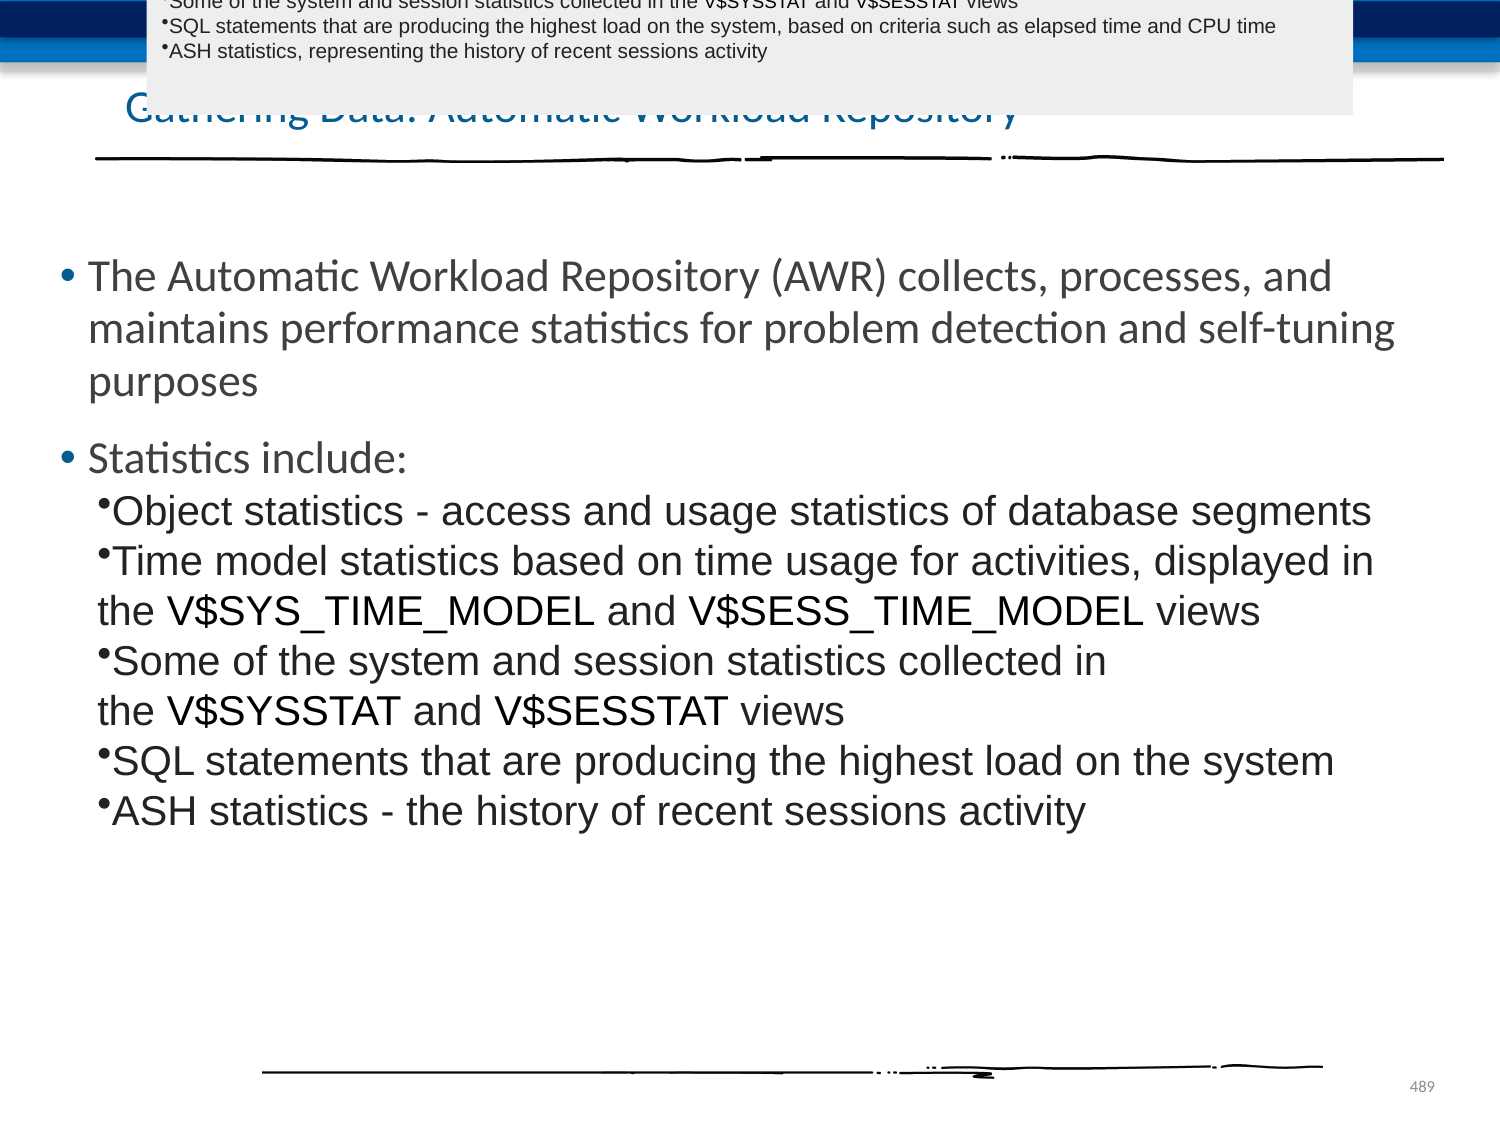

Object statistics that determine both access and usage statistics of database segments
Time model statistics based on time usage for activities, displayed in the V$SYS_TIME_MODEL and V$SESS_TIME_MODEL views
Some of the system and session statistics collected in the V$SYSSTAT and V$SESSTAT views
SQL statements that are producing the highest load on the system, based on criteria such as elapsed time and CPU time
ASH statistics, representing the history of recent sessions activity

# Gathering Data: Automatic Workload Repository
The Automatic Workload Repository (AWR) collects, processes, and maintains performance statistics for problem detection and self-tuning purposes
Statistics include:
Object statistics - access and usage statistics of database segments
Time model statistics based on time usage for activities, displayed in the V$SYS_TIME_MODEL and V$SESS_TIME_MODEL views
Some of the system and session statistics collected in the V$SYSSTAT and V$SESSTAT views
SQL statements that are producing the highest load on the system
ASH statistics - the history of recent sessions activity